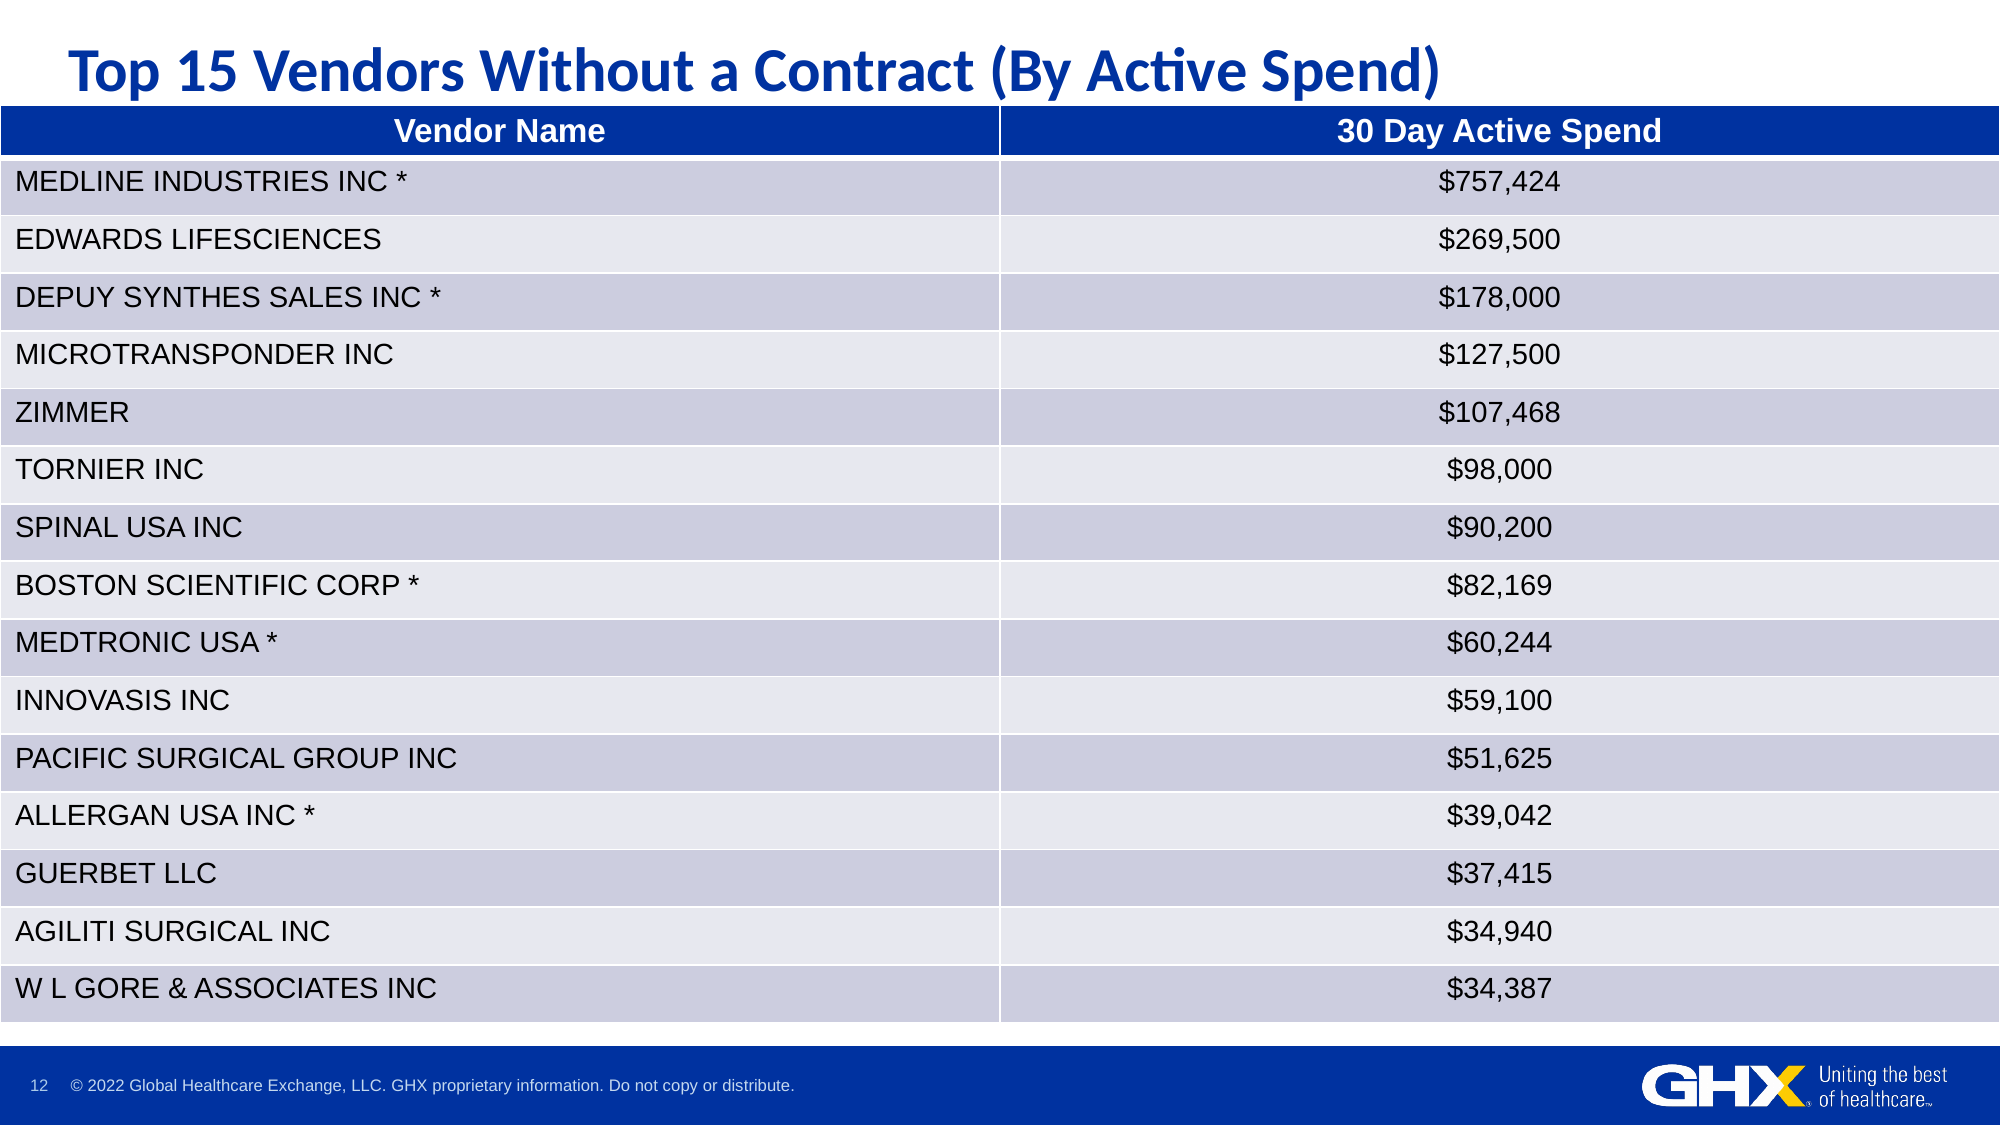

# Top 15 Vendors Without a Contract (By Active Spend)
| Vendor Name | 30 Day Active Spend |
| --- | --- |
| MEDLINE INDUSTRIES INC \* | $757,424 |
| EDWARDS LIFESCIENCES | $269,500 |
| DEPUY SYNTHES SALES INC \* | $178,000 |
| MICROTRANSPONDER INC | $127,500 |
| ZIMMER | $107,468 |
| TORNIER INC | $98,000 |
| SPINAL USA INC | $90,200 |
| BOSTON SCIENTIFIC CORP \* | $82,169 |
| MEDTRONIC USA \* | $60,244 |
| INNOVASIS INC | $59,100 |
| PACIFIC SURGICAL GROUP INC | $51,625 |
| ALLERGAN USA INC \* | $39,042 |
| GUERBET LLC | $37,415 |
| AGILITI SURGICAL INC | $34,940 |
| W L GORE & ASSOCIATES INC | $34,387 |
© 2022 Global Healthcare Exchange, LLC. GHX proprietary information. Do not copy or distribute.